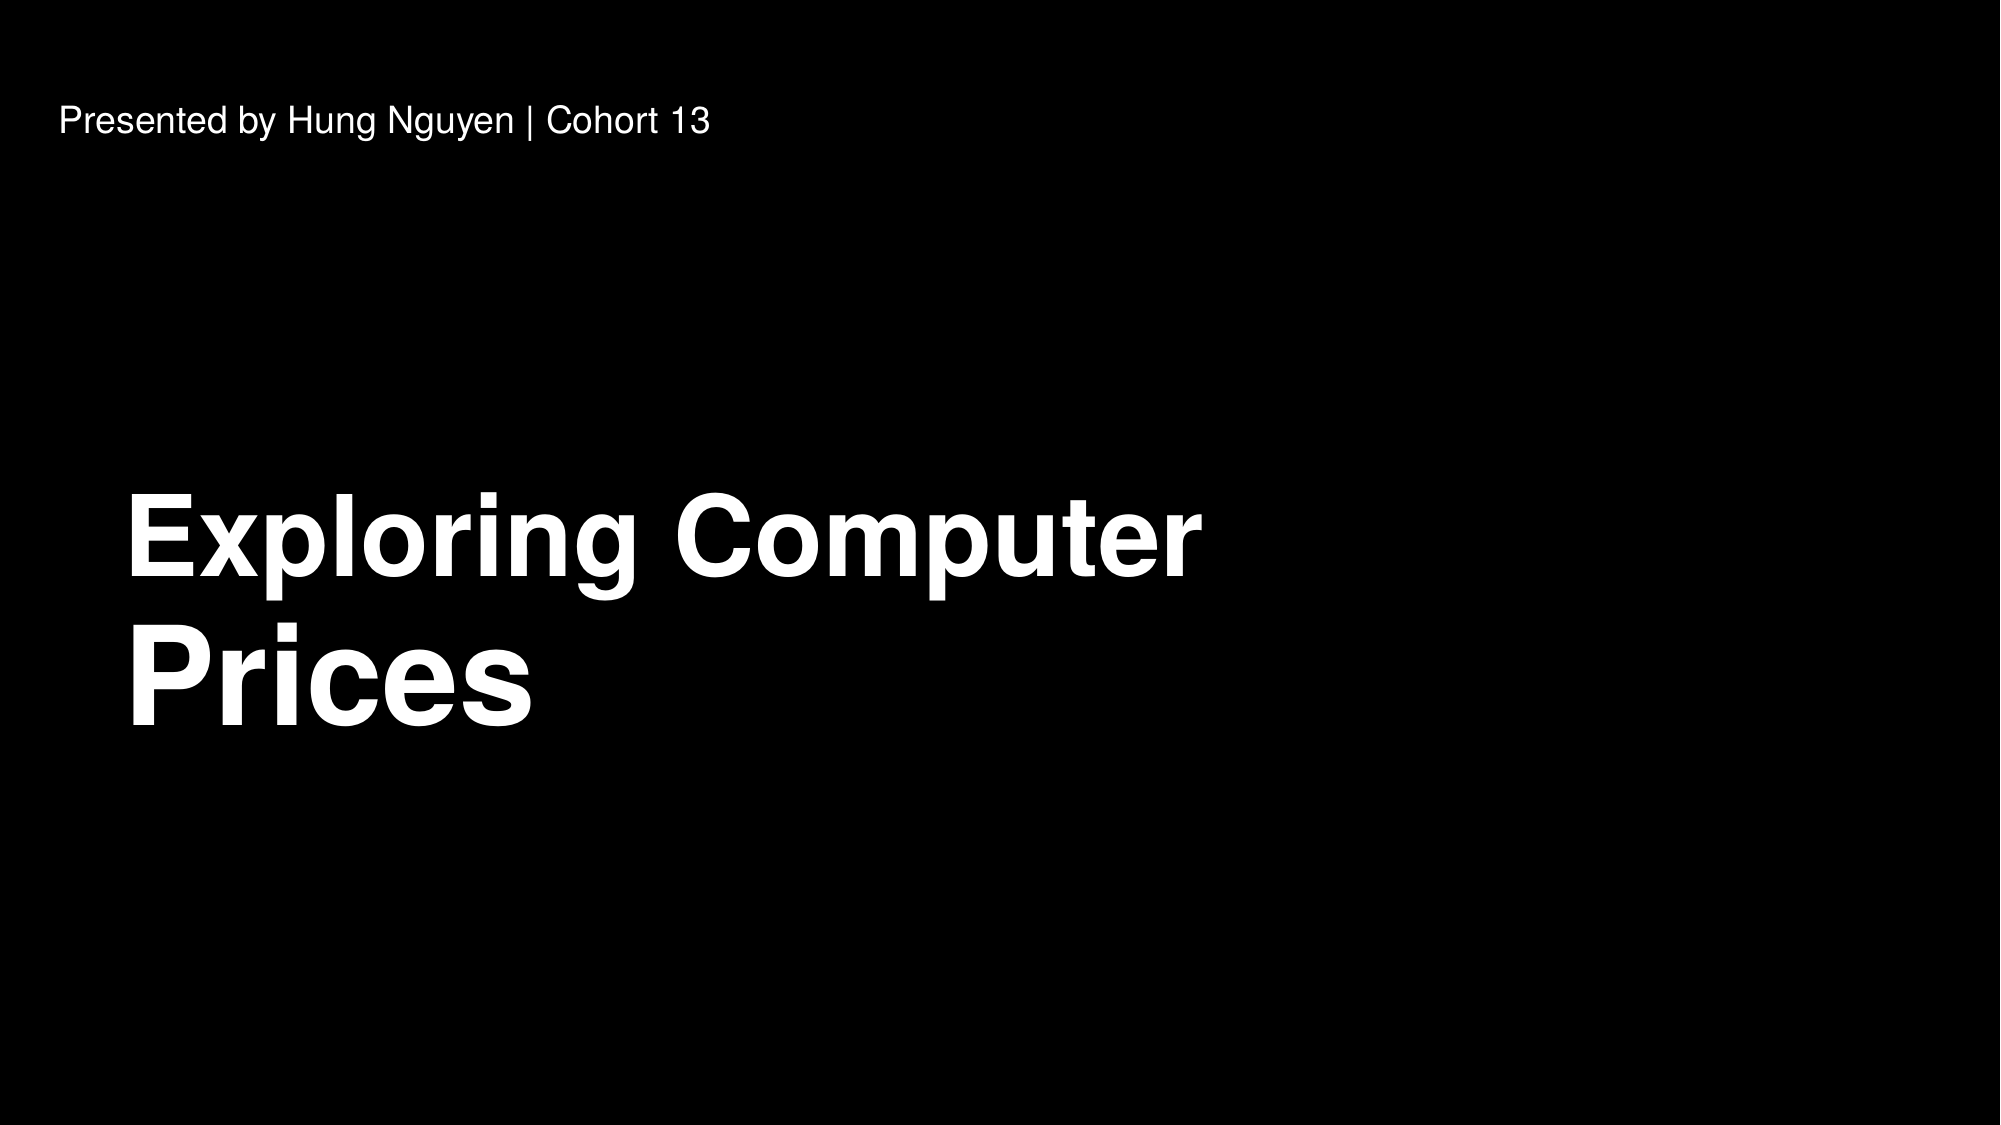

# Exploring Computer Prices
Presented by Hung Nguyen | Cohort 13